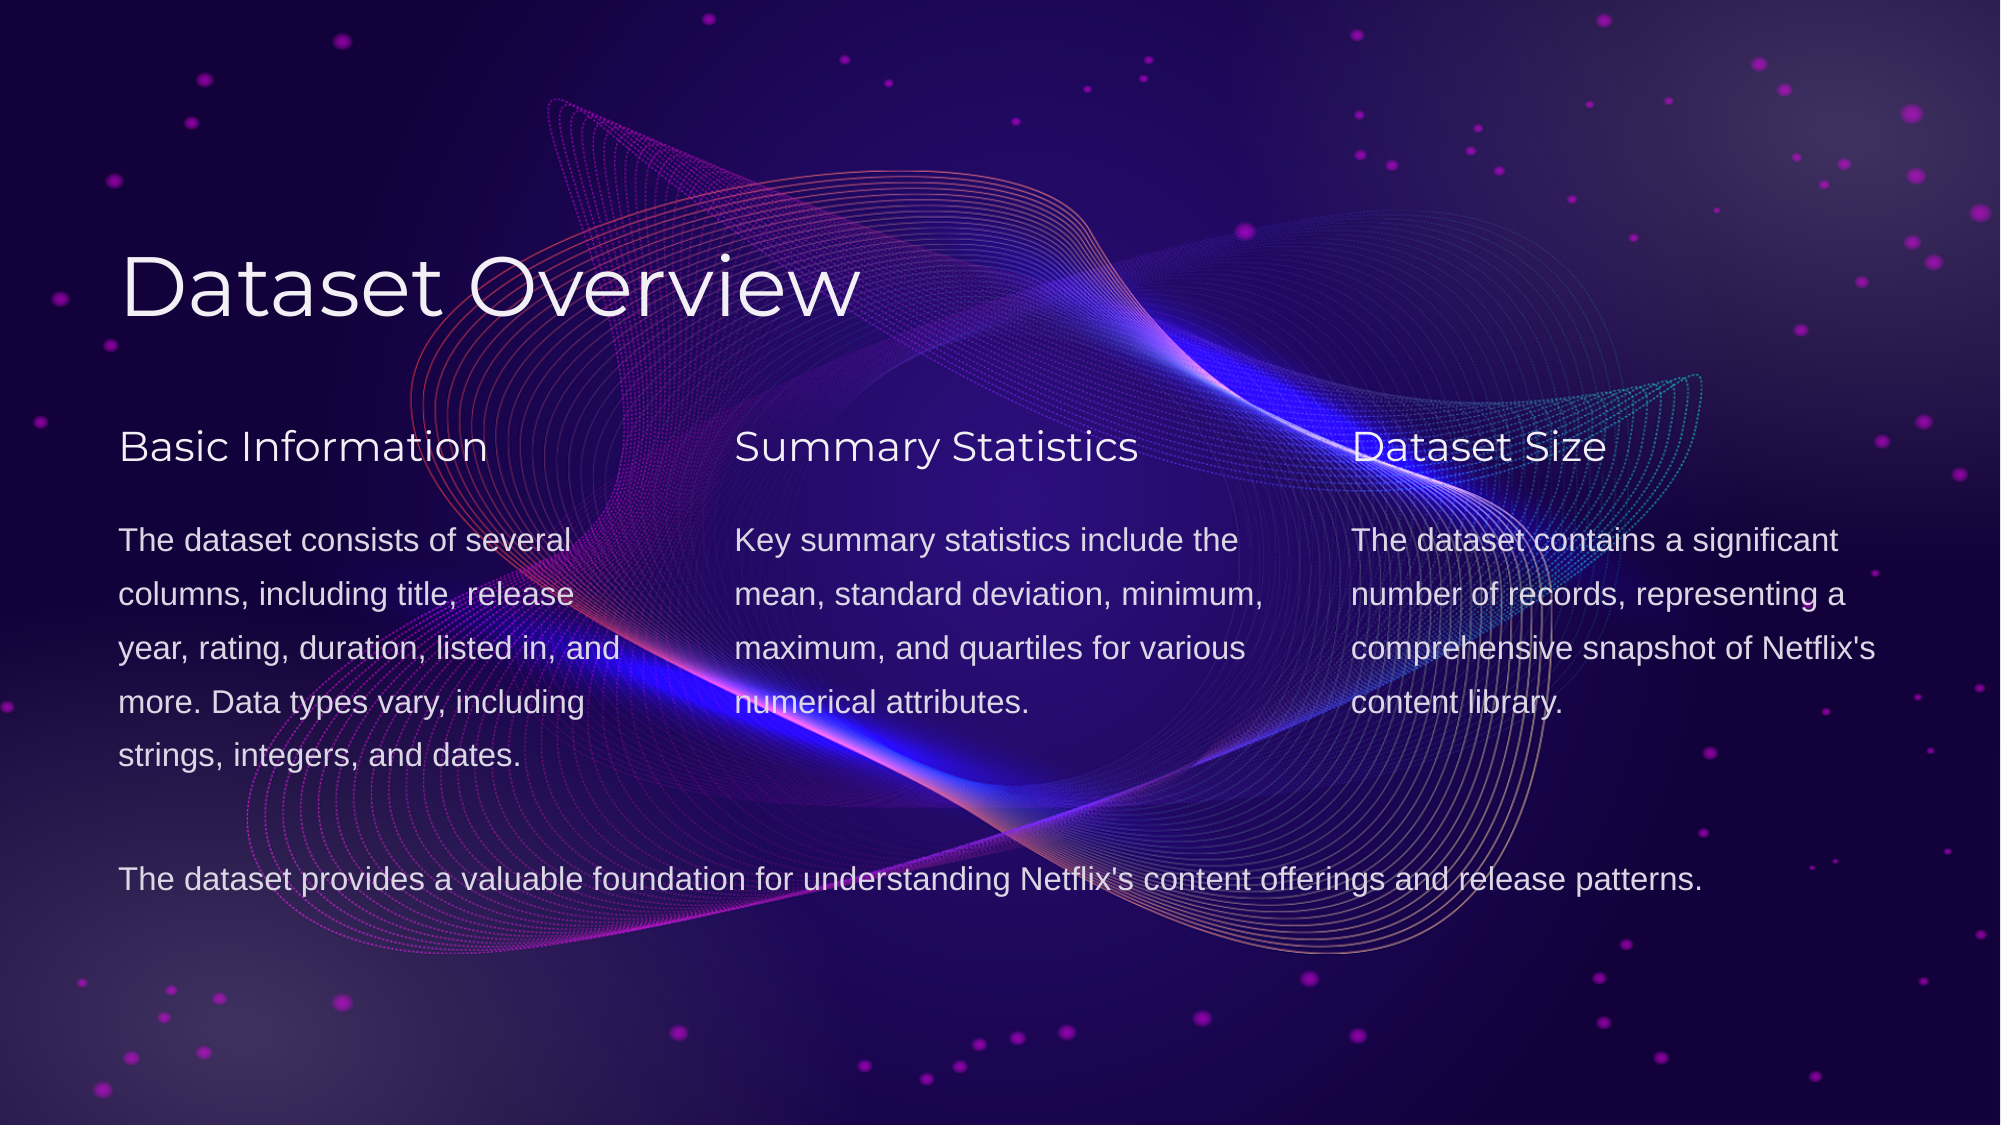

Dataset Overview
Basic Information
Summary Statistics
Dataset Size
Key summary statistics include the mean, standard deviation, minimum, maximum, and quartiles for various numerical attributes.
The dataset contains a significant number of records, representing a comprehensive snapshot of Netflix's content library.
The dataset consists of several columns, including title, release year, rating, duration, listed in, and more. Data types vary, including strings, integers, and dates.
The dataset provides a valuable foundation for understanding Netflix's content offerings and release patterns.